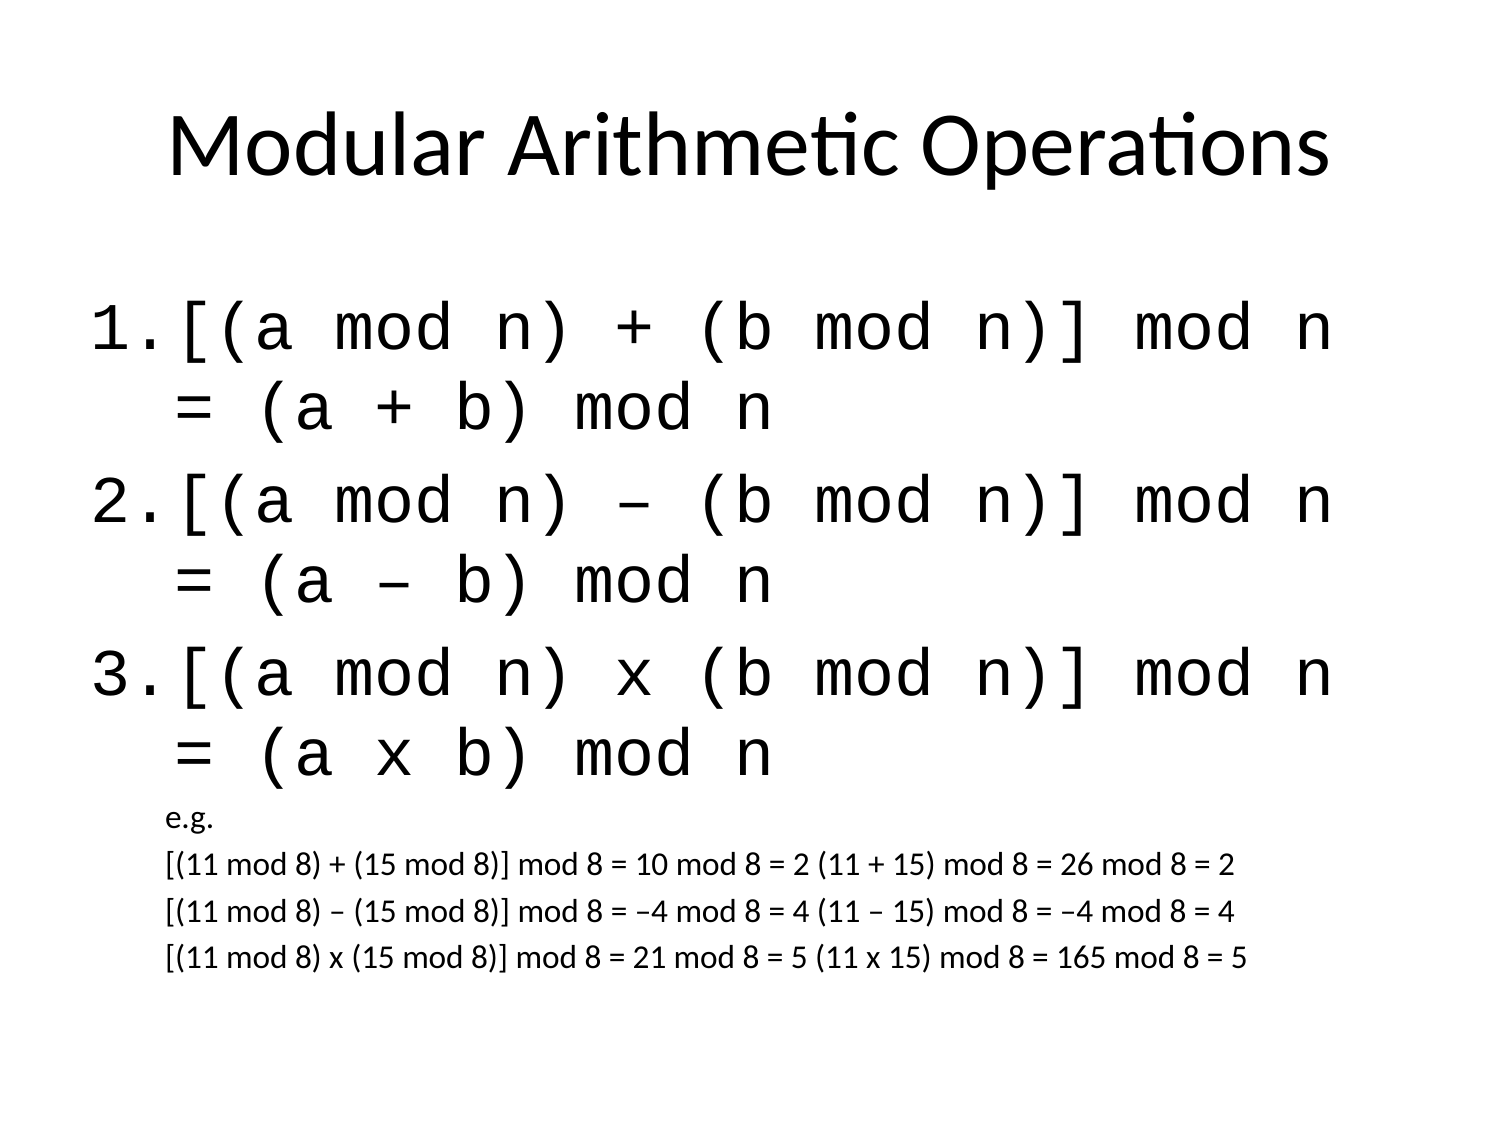

# Modular Arithmetic Operations
[(a mod n) + (b mod n)] mod n = (a + b) mod n
[(a mod n) – (b mod n)] mod n = (a – b) mod n
[(a mod n) x (b mod n)] mod n = (a x b) mod n
e.g.
[(11 mod 8) + (15 mod 8)] mod 8 = 10 mod 8 = 2 (11 + 15) mod 8 = 26 mod 8 = 2
[(11 mod 8) – (15 mod 8)] mod 8 = –4 mod 8 = 4 (11 – 15) mod 8 = –4 mod 8 = 4
[(11 mod 8) x (15 mod 8)] mod 8 = 21 mod 8 = 5 (11 x 15) mod 8 = 165 mod 8 = 5